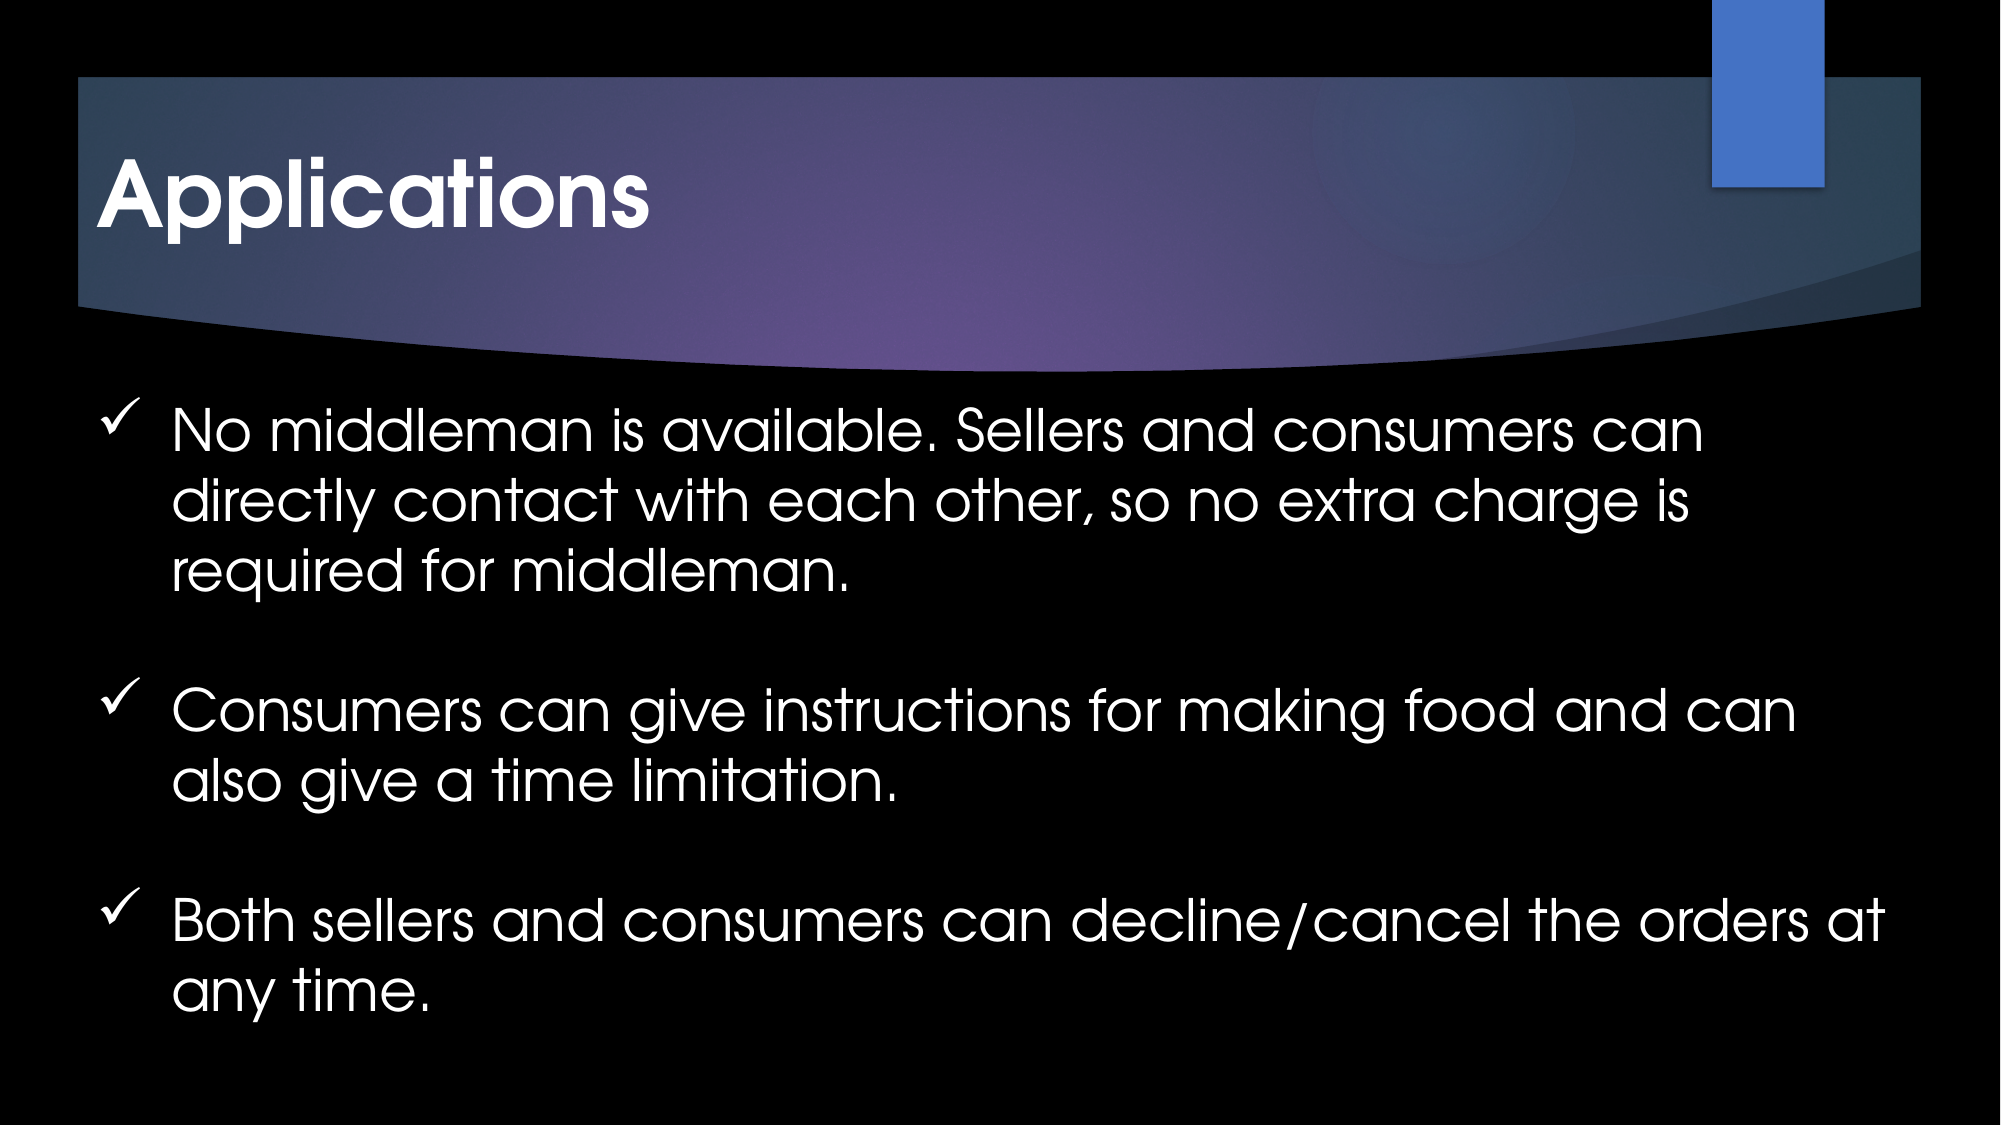

Applications
No middleman is available. Sellers and consumers can directly contact with each other, so no extra charge is required for middleman.

Consumers can give instructions for making food and can also give a time limitation.

Both sellers and consumers can decline/cancel the orders at any time.